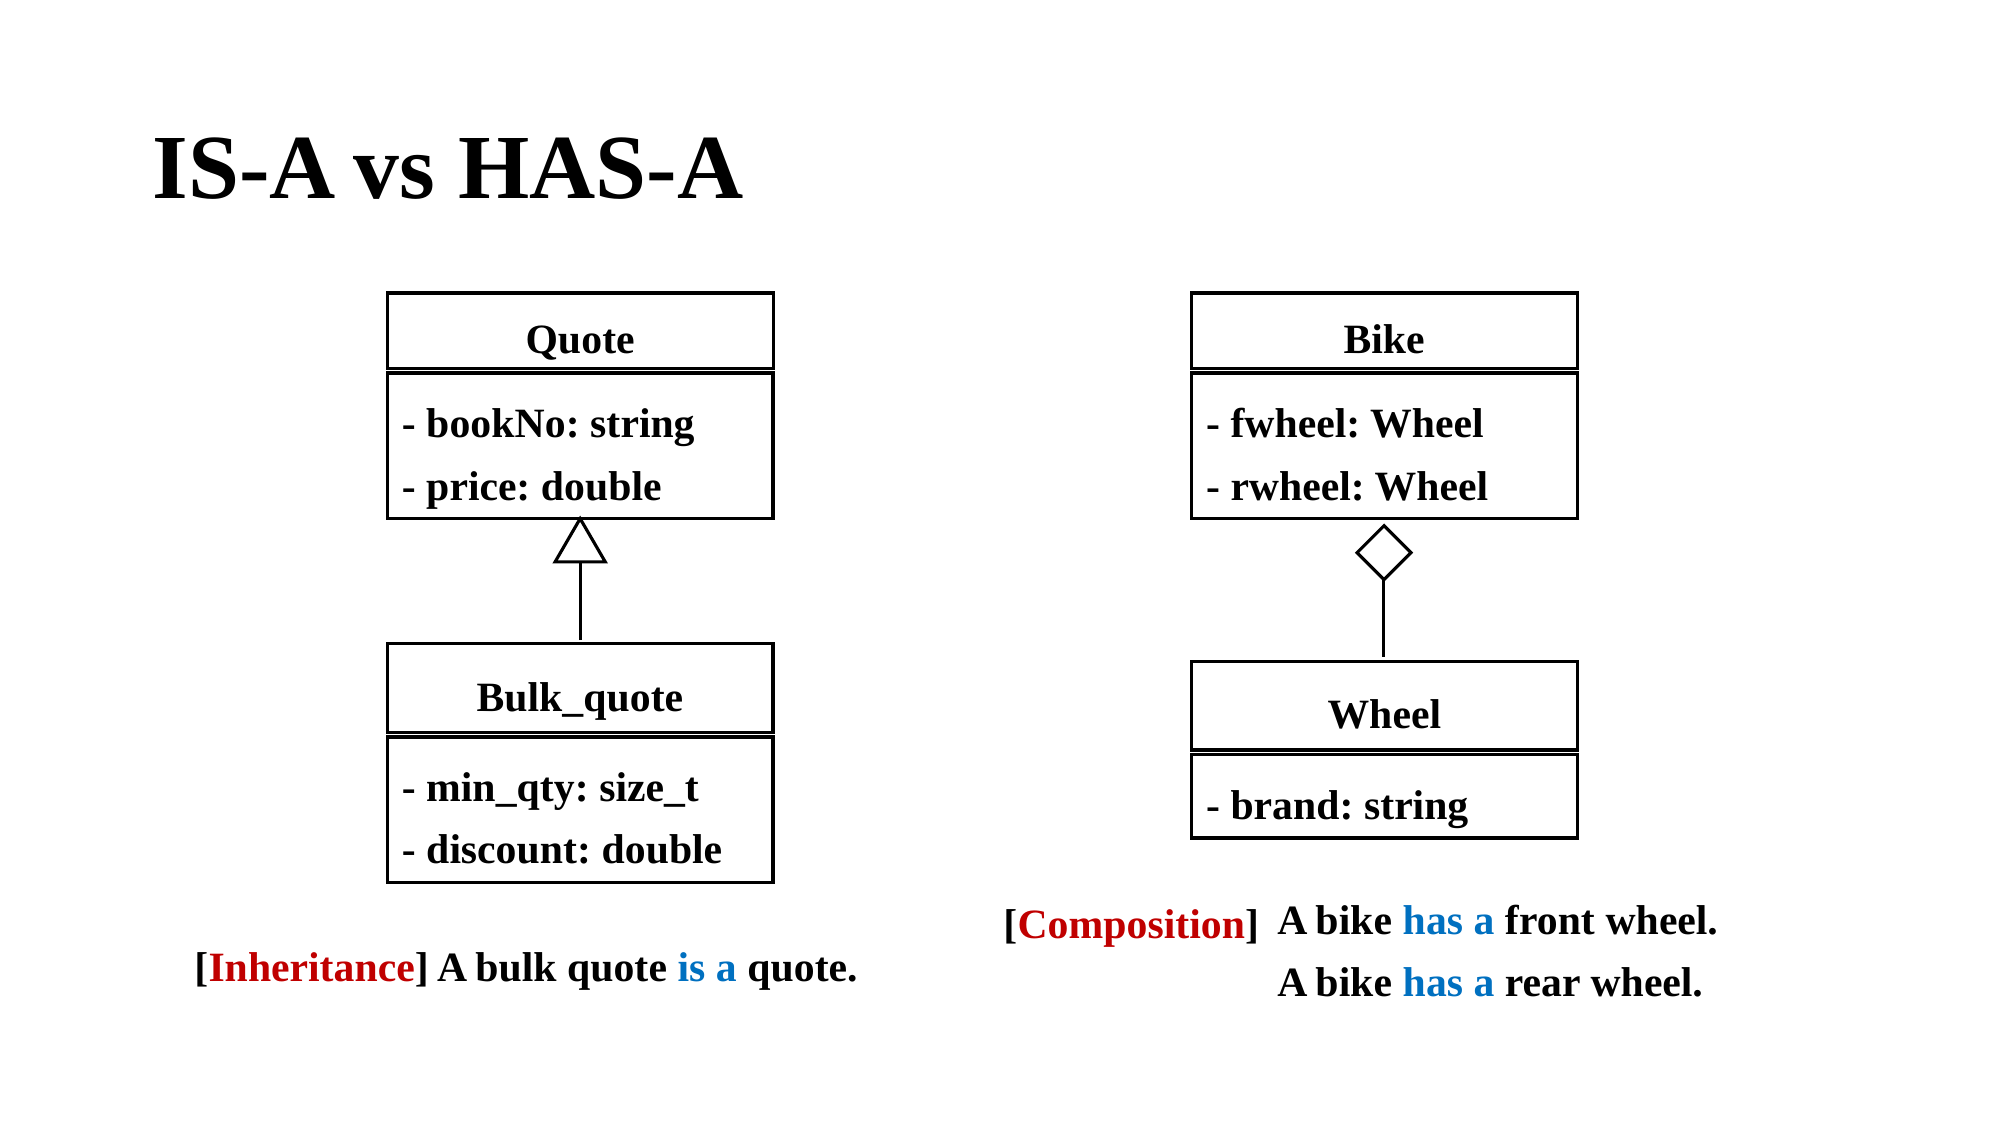

# IS-A vs HAS-A
Quote
- bookNo: string
- price: double

Bulk_quote
- min_qty: size_t
- discount: double
Bike
- fwheel: Wheel
- rwheel: Wheel

Wheel
- brand: string
[Composition]
A bike has a front wheel.
A bike has a rear wheel.
[Inheritance] A bulk quote is a quote.